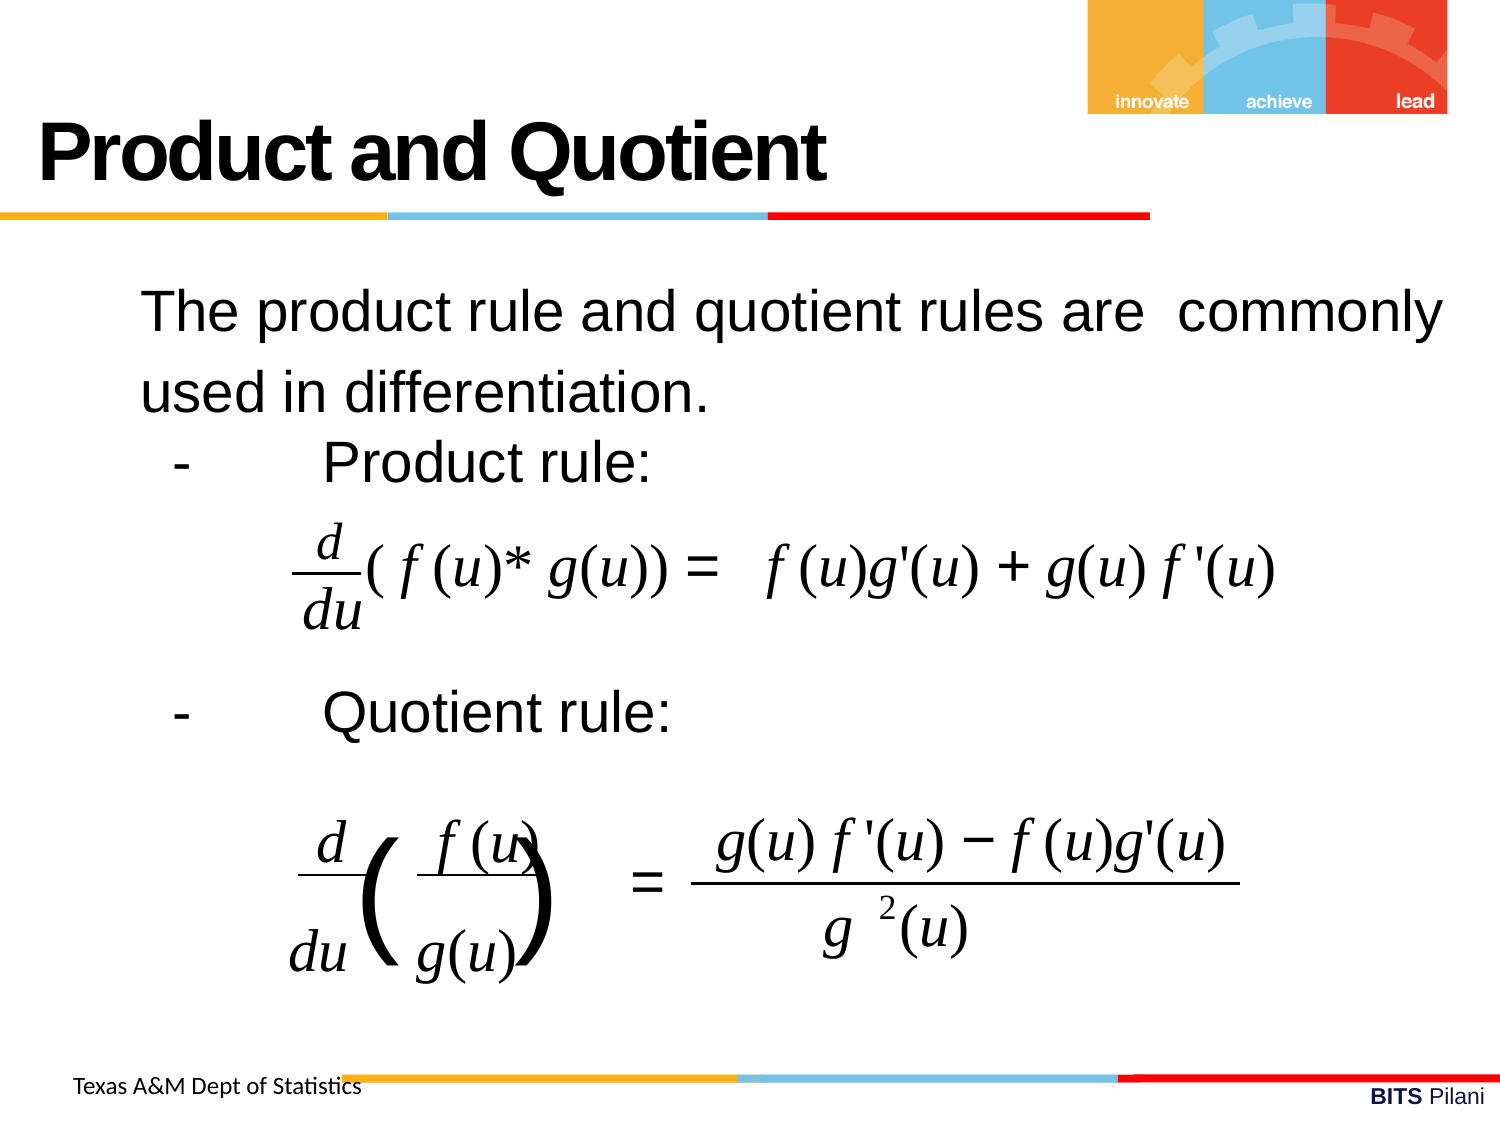

Product and Quotient
The product rule and quotient rules are  commonly used in differentiation.
-	Product rule:
d ( f (u)* g(u)) =	f (u)g'(u) + g(u) f '(u)
du

-	Quotient rule:
 (   )
  g(u) f '(u) − f (u)g'(u)
d      f (u)
   	        =

du     g(u)
2
g   (u)

Texas A&M Dept of Statistics